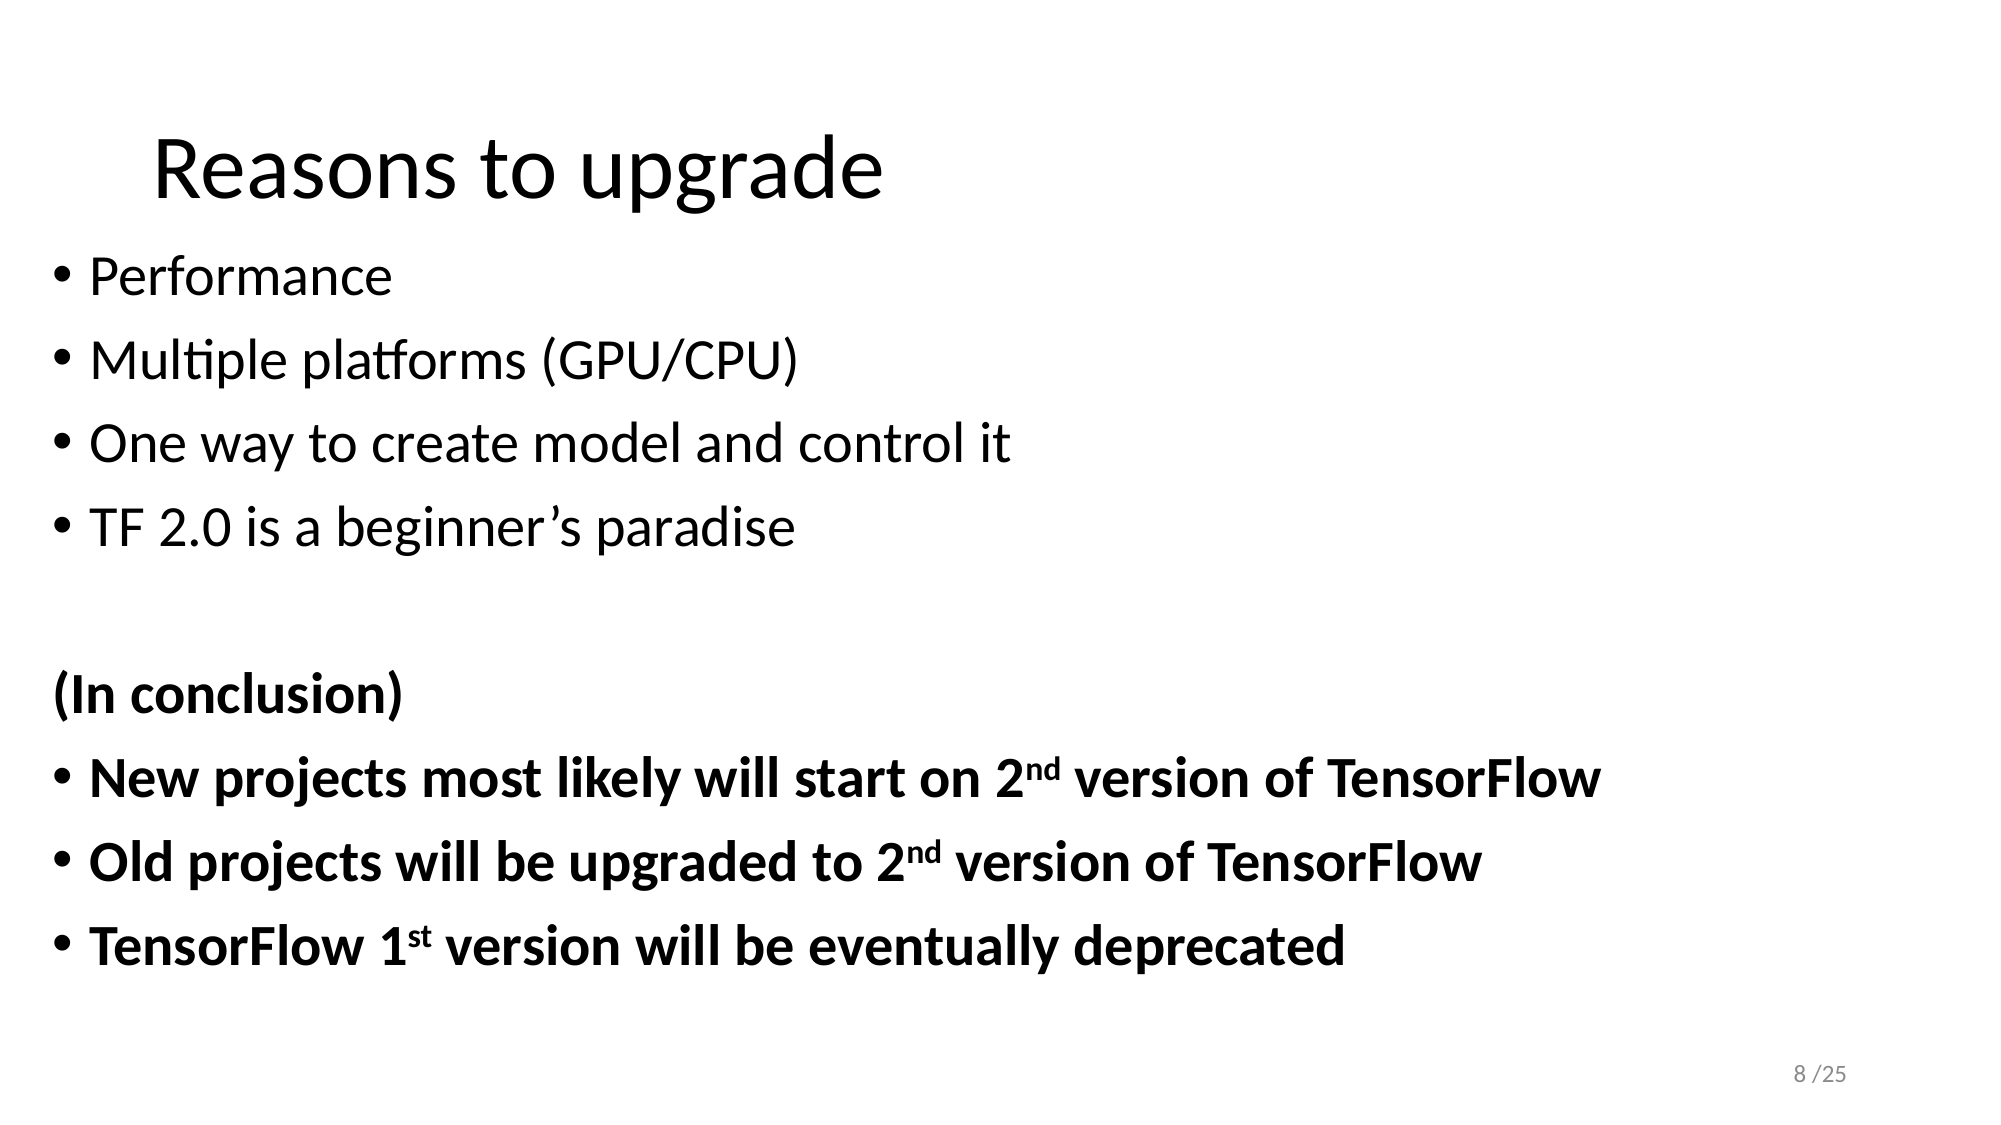

# Reasons to upgrade
Performance
Multiple platforms (GPU/CPU)
One way to create model and control it
TF 2.0 is a beginner’s paradise

(In conclusion)
New projects most likely will start on 2nd version of TensorFlow
Old projects will be upgraded to 2nd version of TensorFlow
TensorFlow 1st version will be eventually deprecated

8 /25